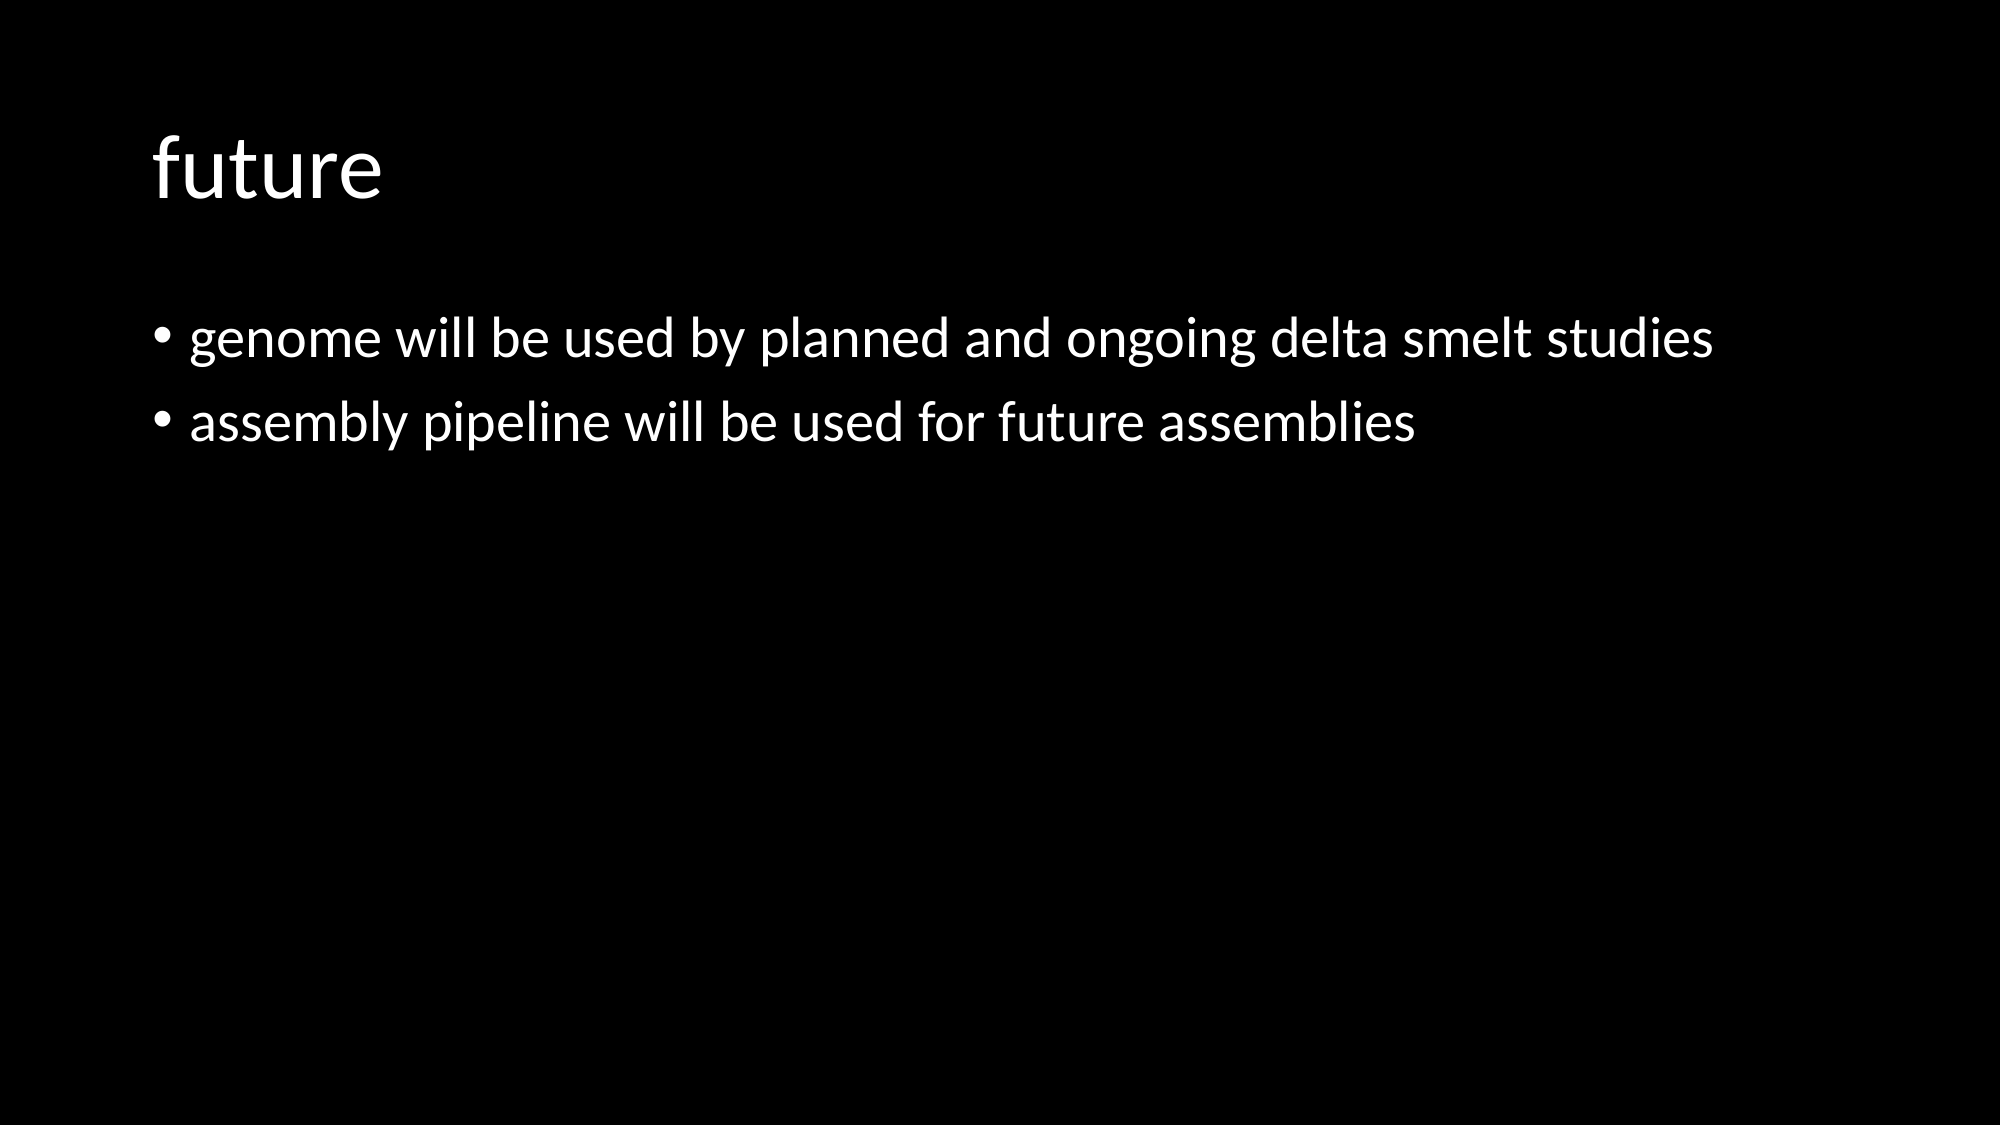

# future
genome will be used by planned and ongoing delta smelt studies
assembly pipeline will be used for future assemblies